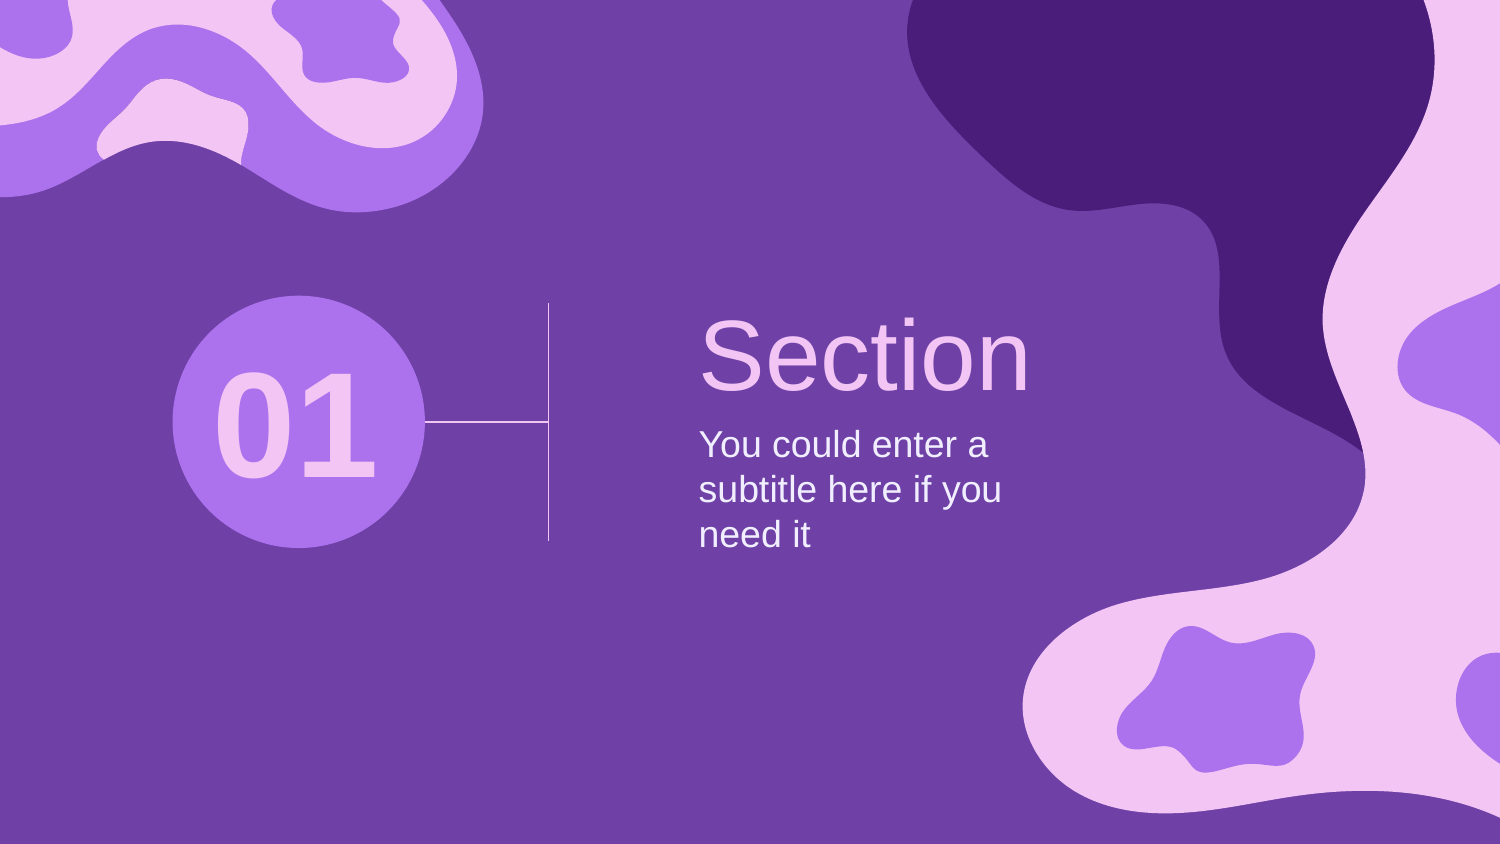

Section
# 01
You could enter a subtitle here if you need it